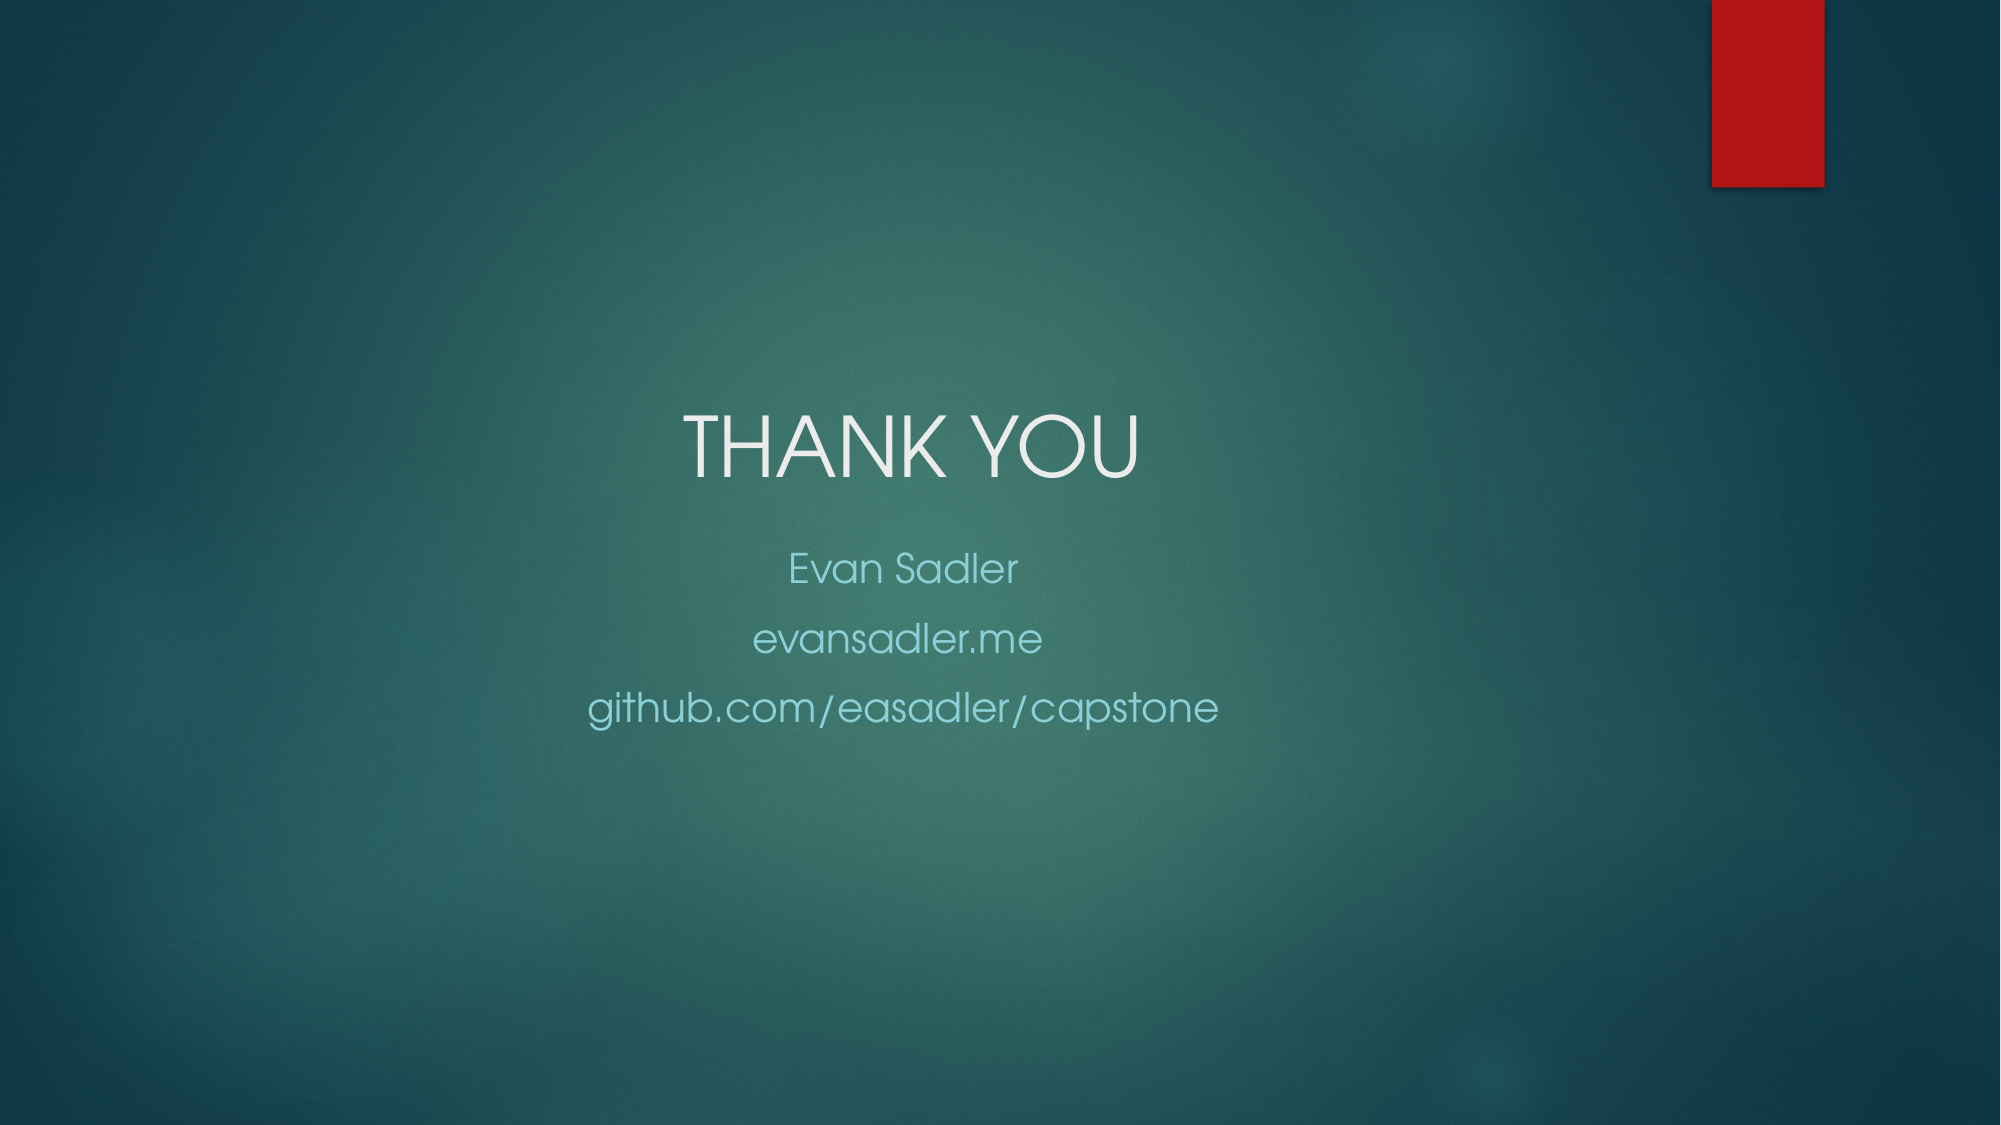

# THANK YOU
Evan Sadler
evansadler.me
github.com/easadler/capstone